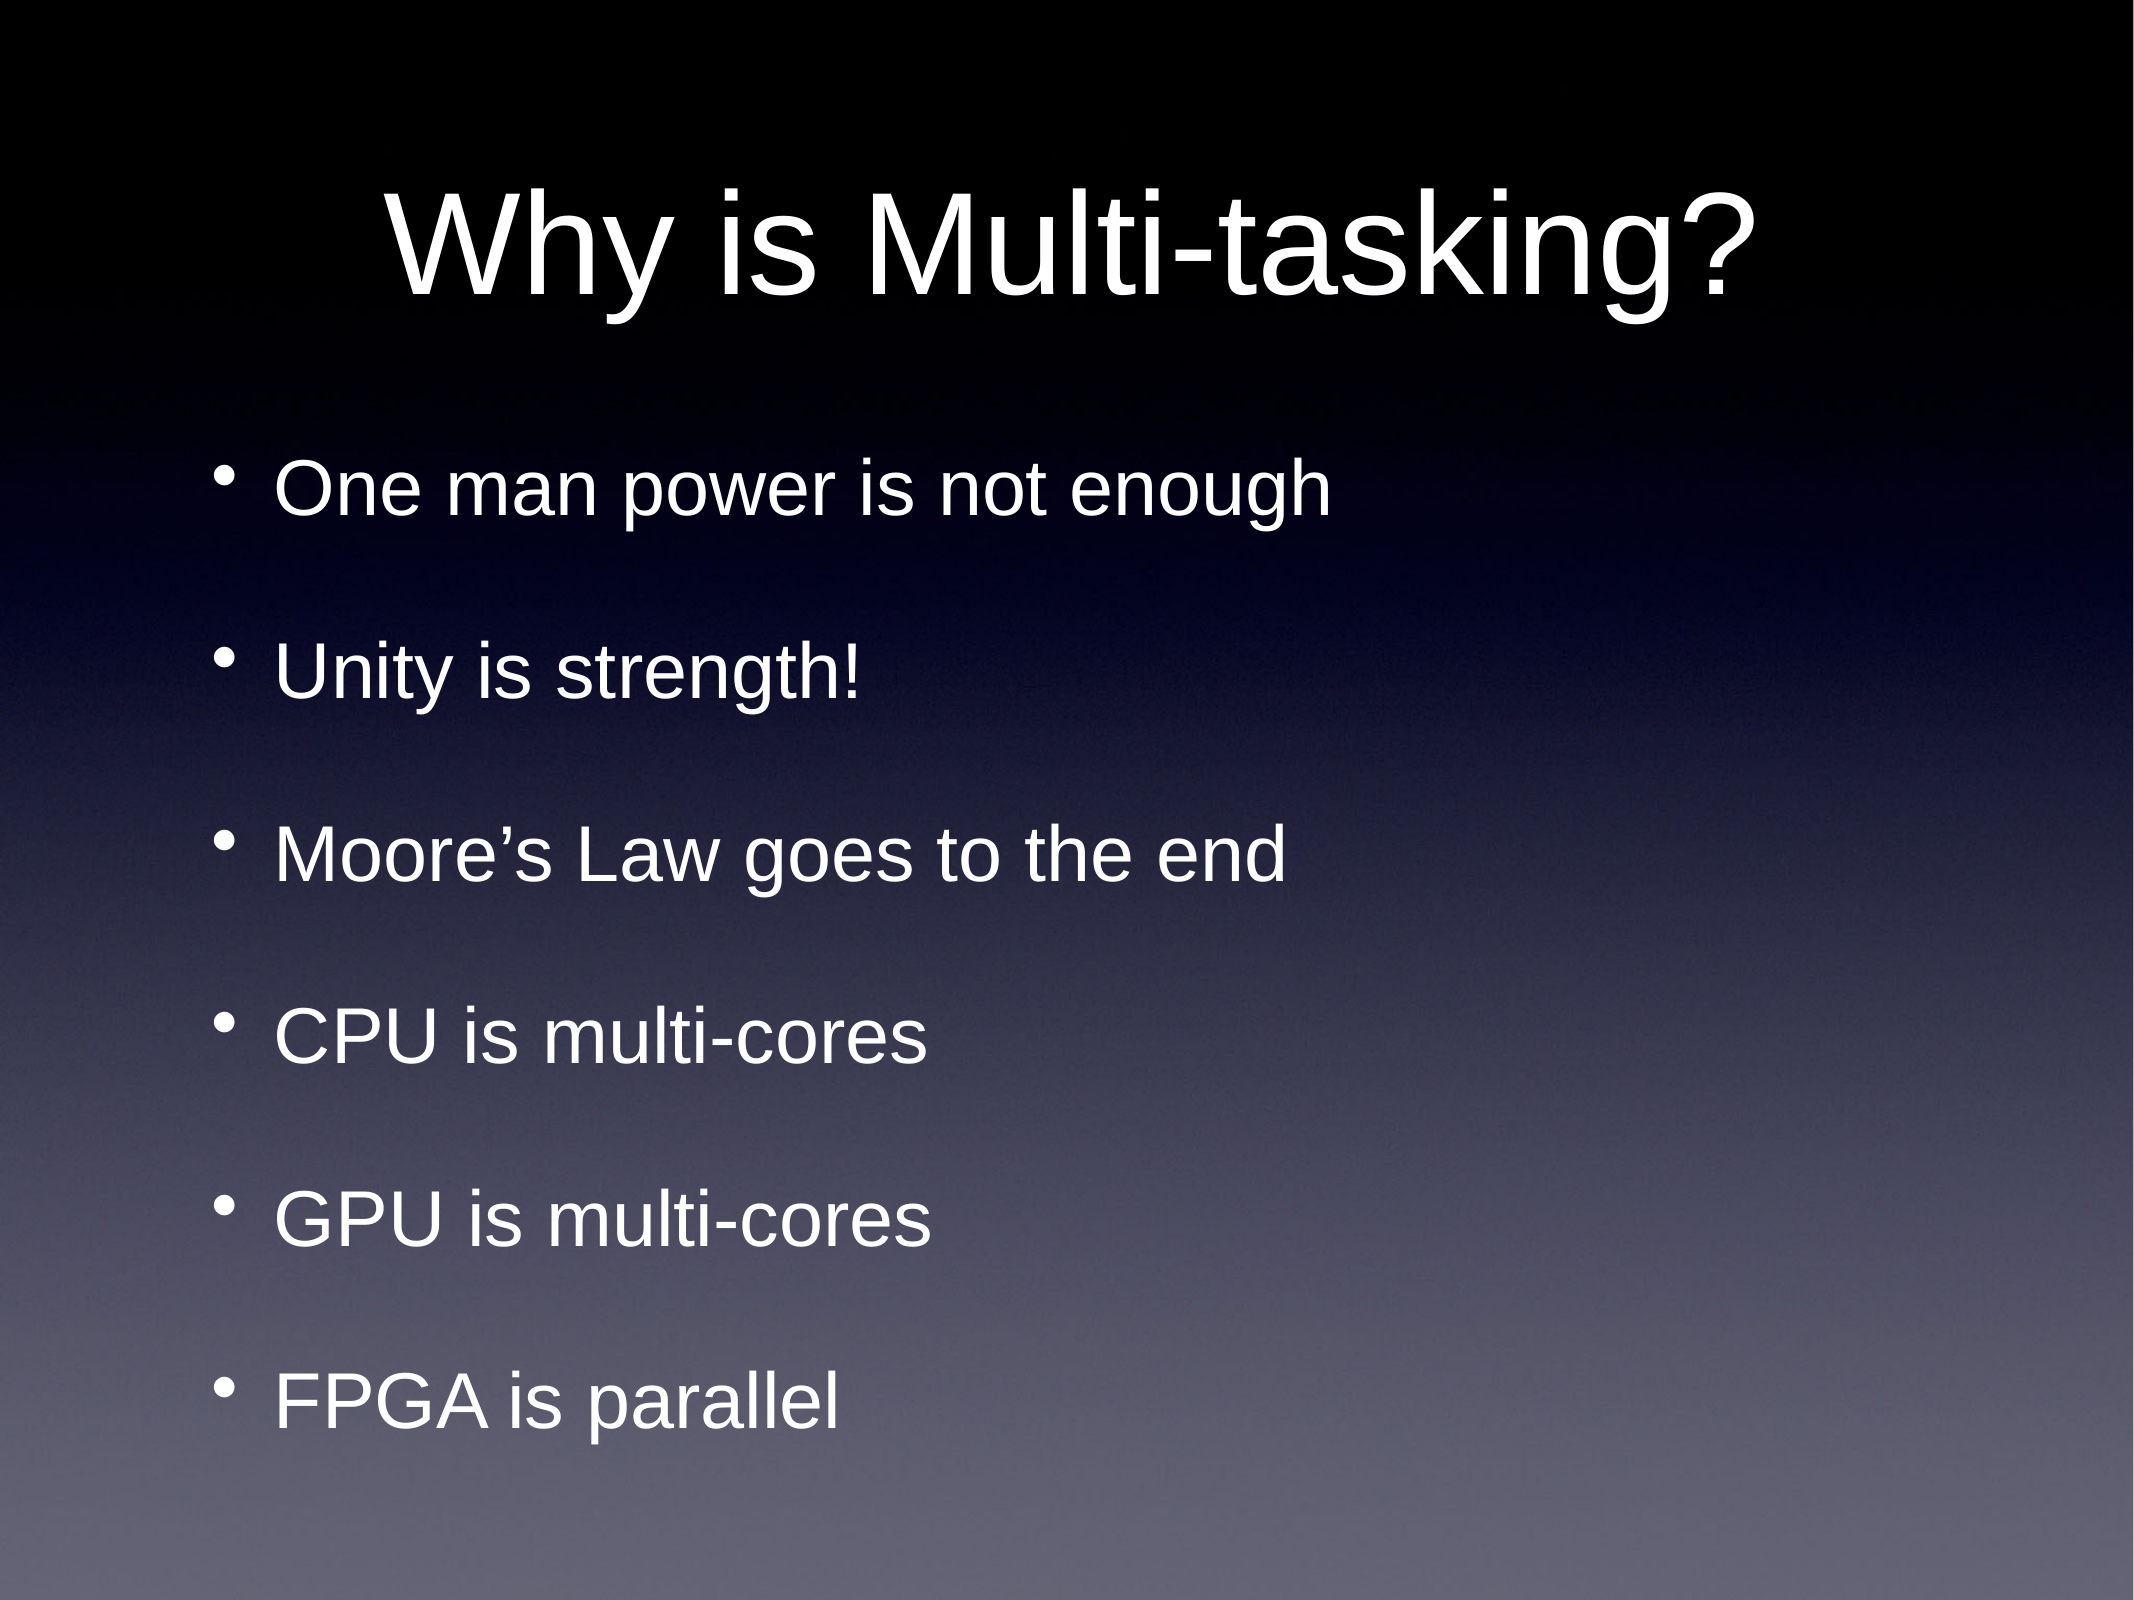

# Why is Multi-tasking?
One man power is not enough
Unity is strength!
Moore’s Law goes to the end
CPU is multi-cores
GPU is multi-cores
FPGA is parallel